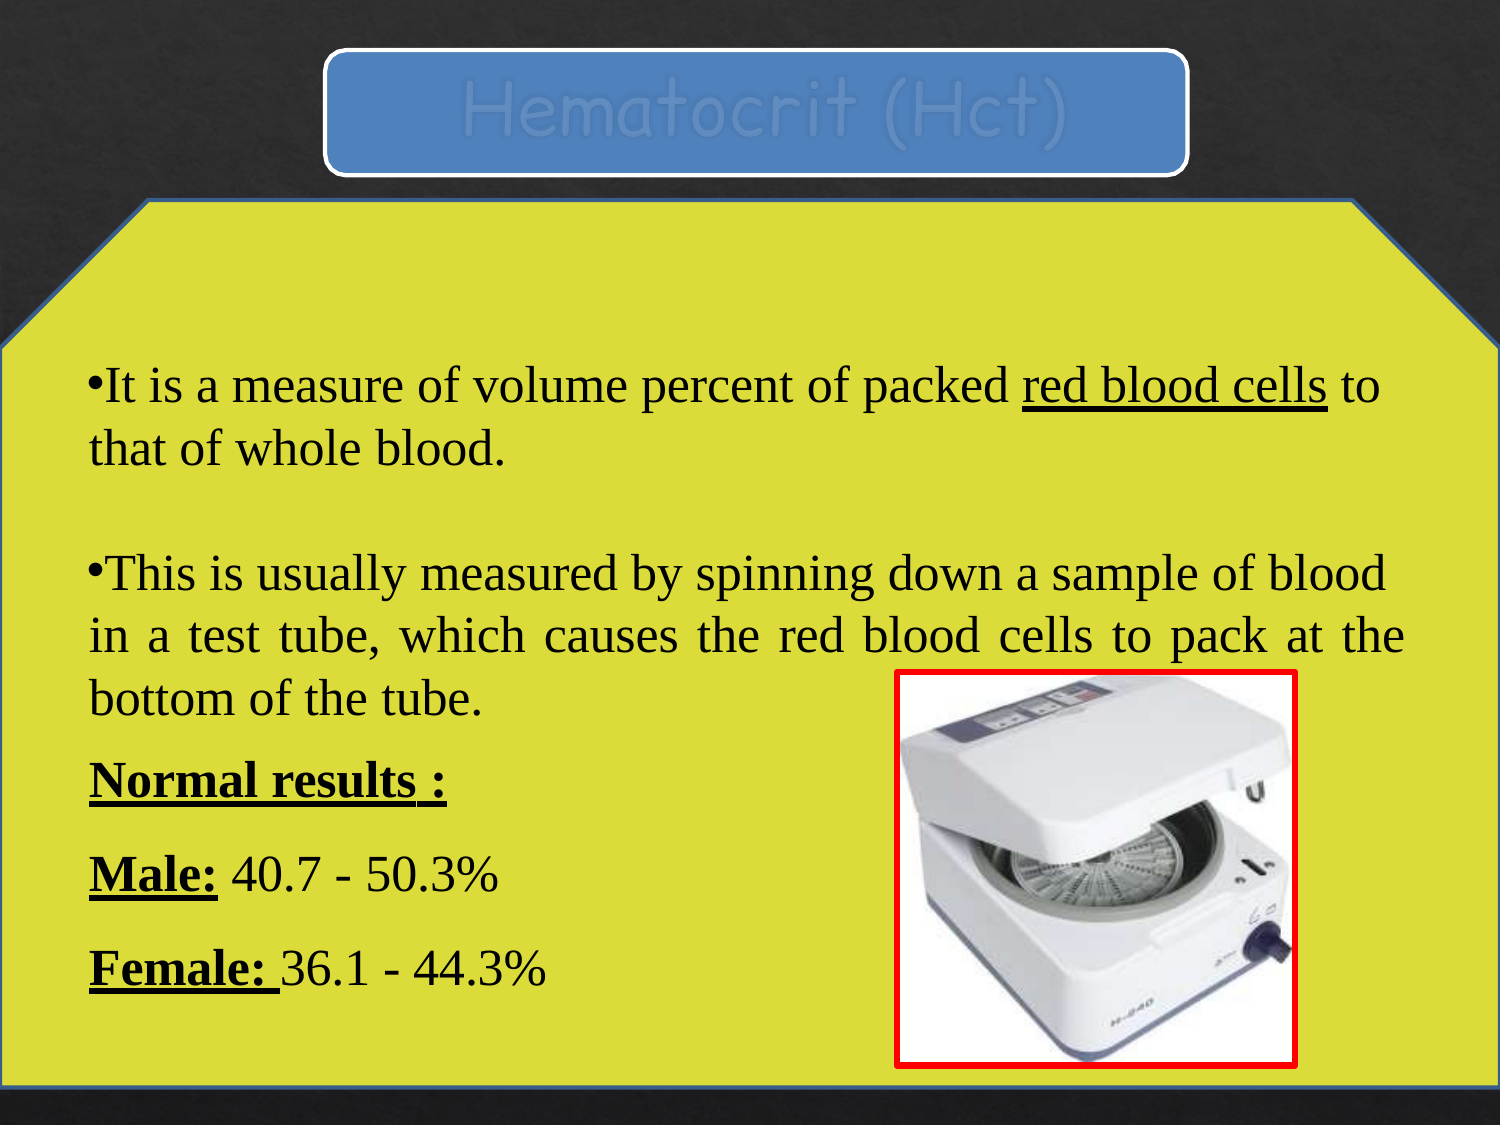

# Hematocrit (Hct)

It is a measure of volume percent of packed red blood cells to  that of whole blood.
This is usually measured by spinning down a sample of blood  in a test tube, which causes the red blood cells to pack at the
bottom of the tube.
Normal results :
Male: 40.7 - 50.3%
Female: 36.1 - 44.3%